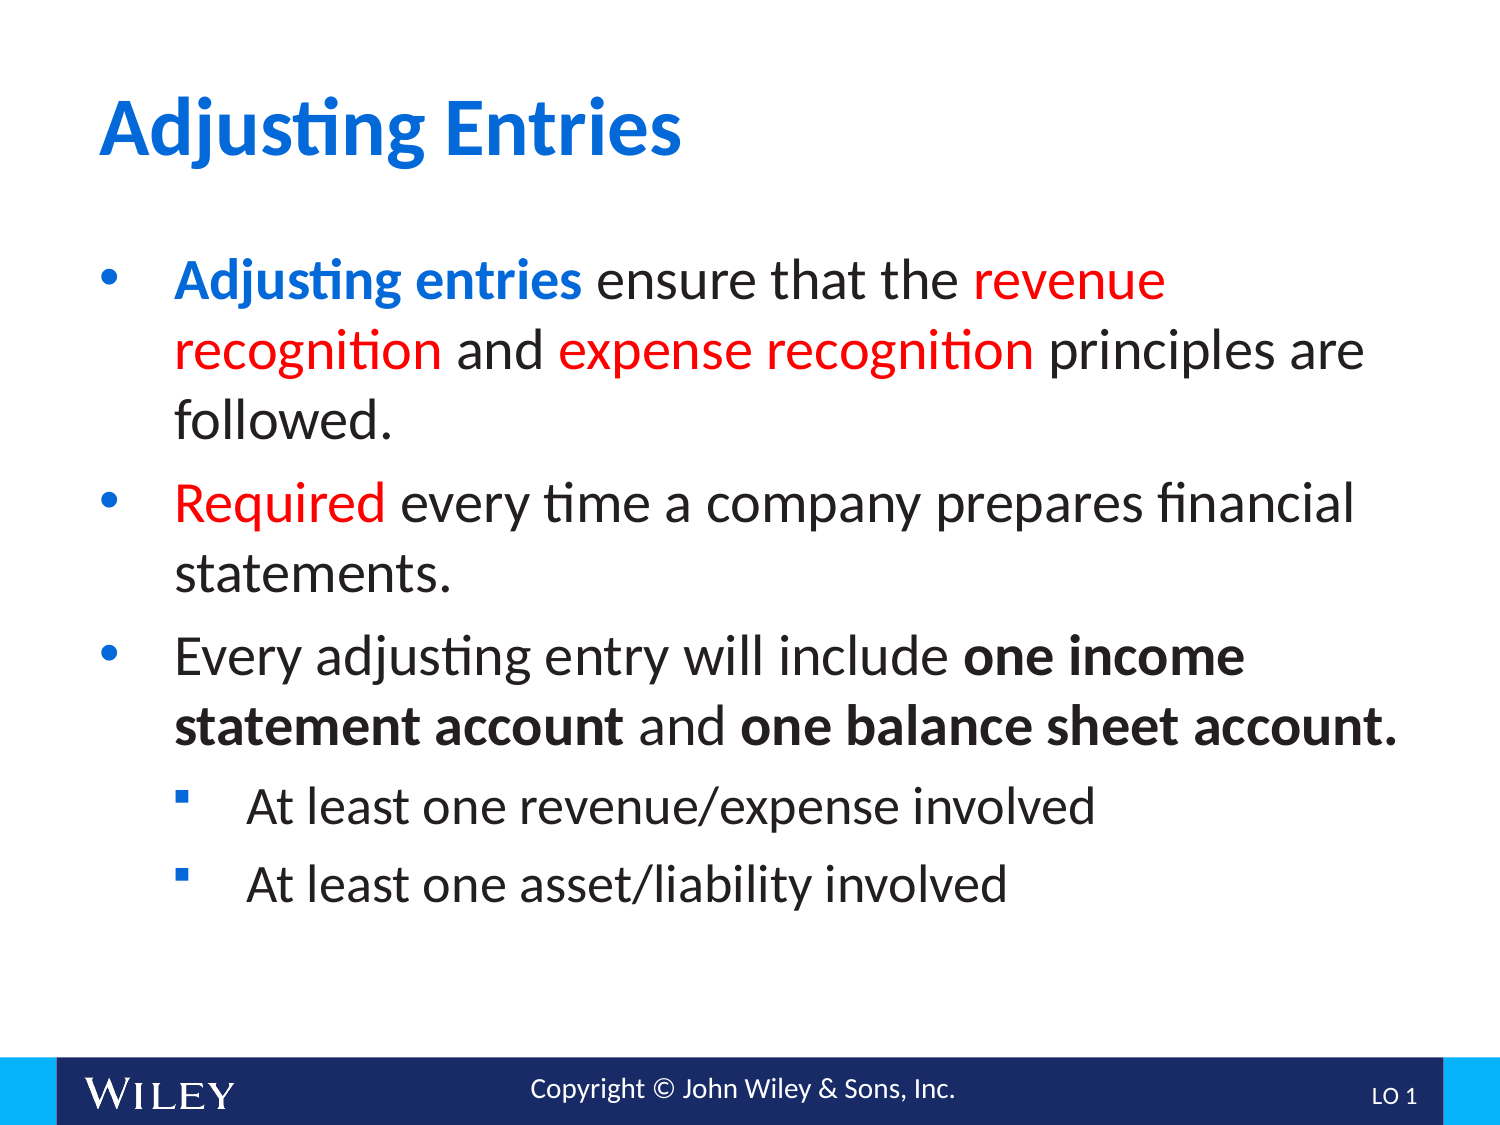

# Adjusting Entries
Adjusting entries ensure that the revenue recognition and expense recognition principles are followed.
Required every time a company prepares financial statements.
Every adjusting entry will include one income statement account and one balance sheet account.
At least one revenue/expense involved
At least one asset/liability involved
L O 1